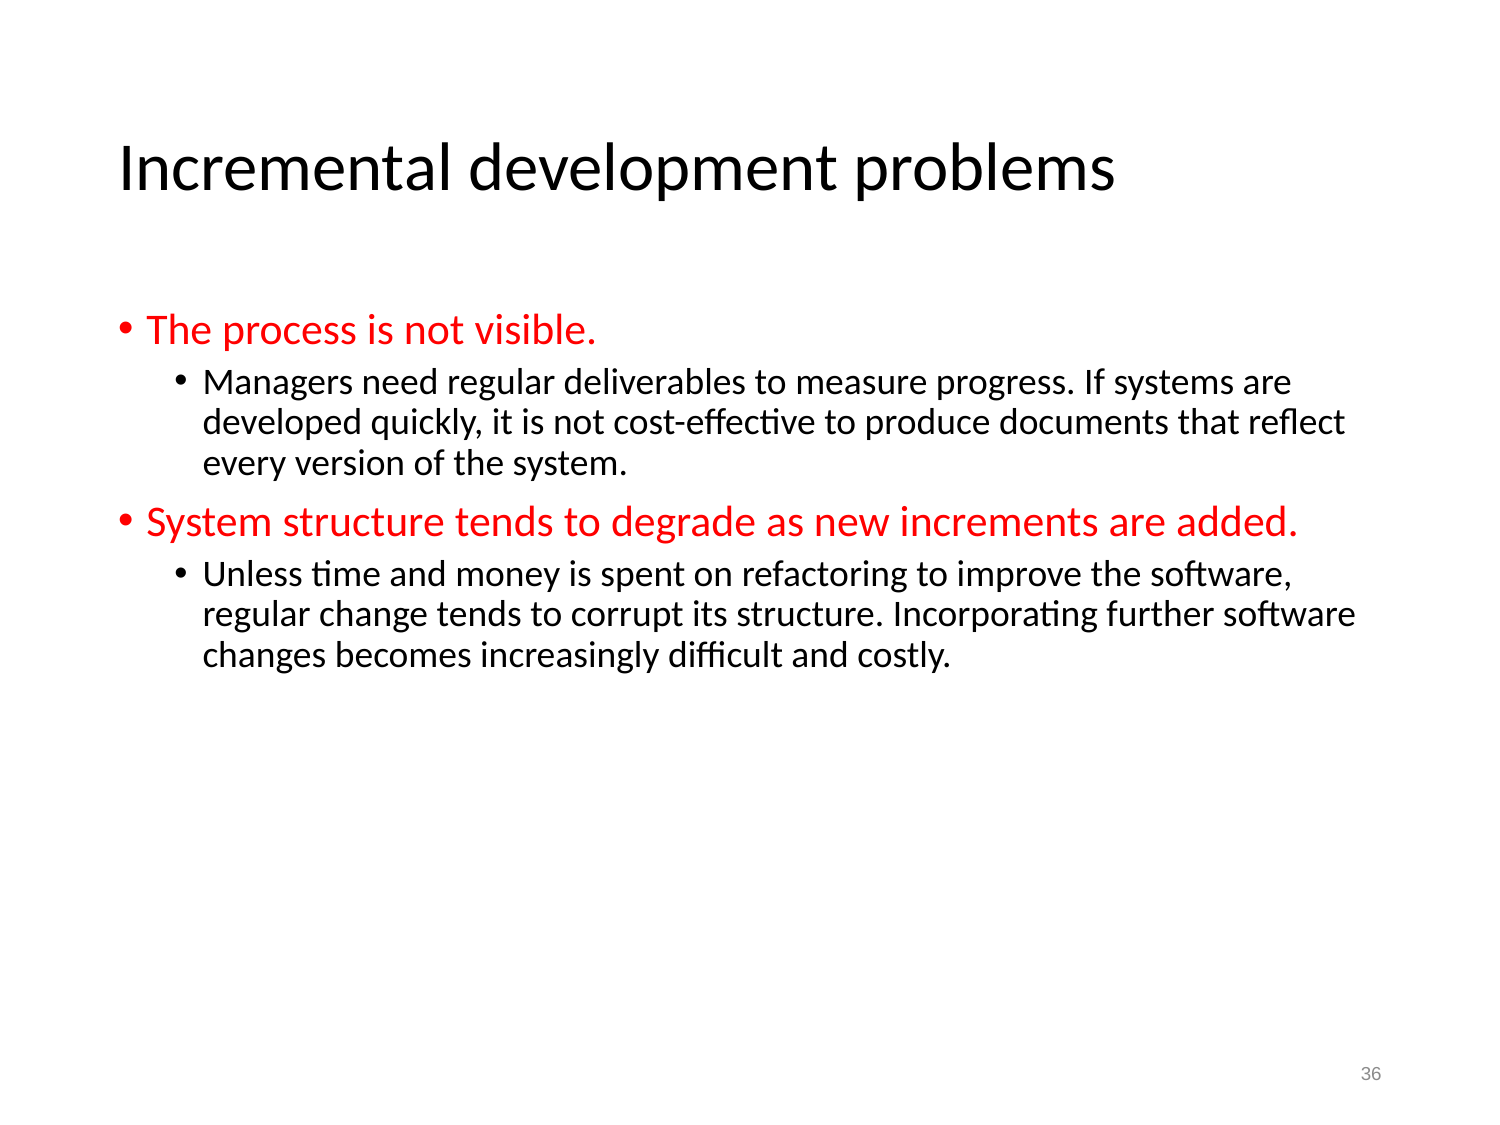

# Incremental development problems
The process is not visible.
Managers need regular deliverables to measure progress. If systems are developed quickly, it is not cost-effective to produce documents that reflect every version of the system.
System structure tends to degrade as new increments are added.
Unless time and money is spent on refactoring to improve the software, regular change tends to corrupt its structure. Incorporating further software changes becomes increasingly difficult and costly.
36